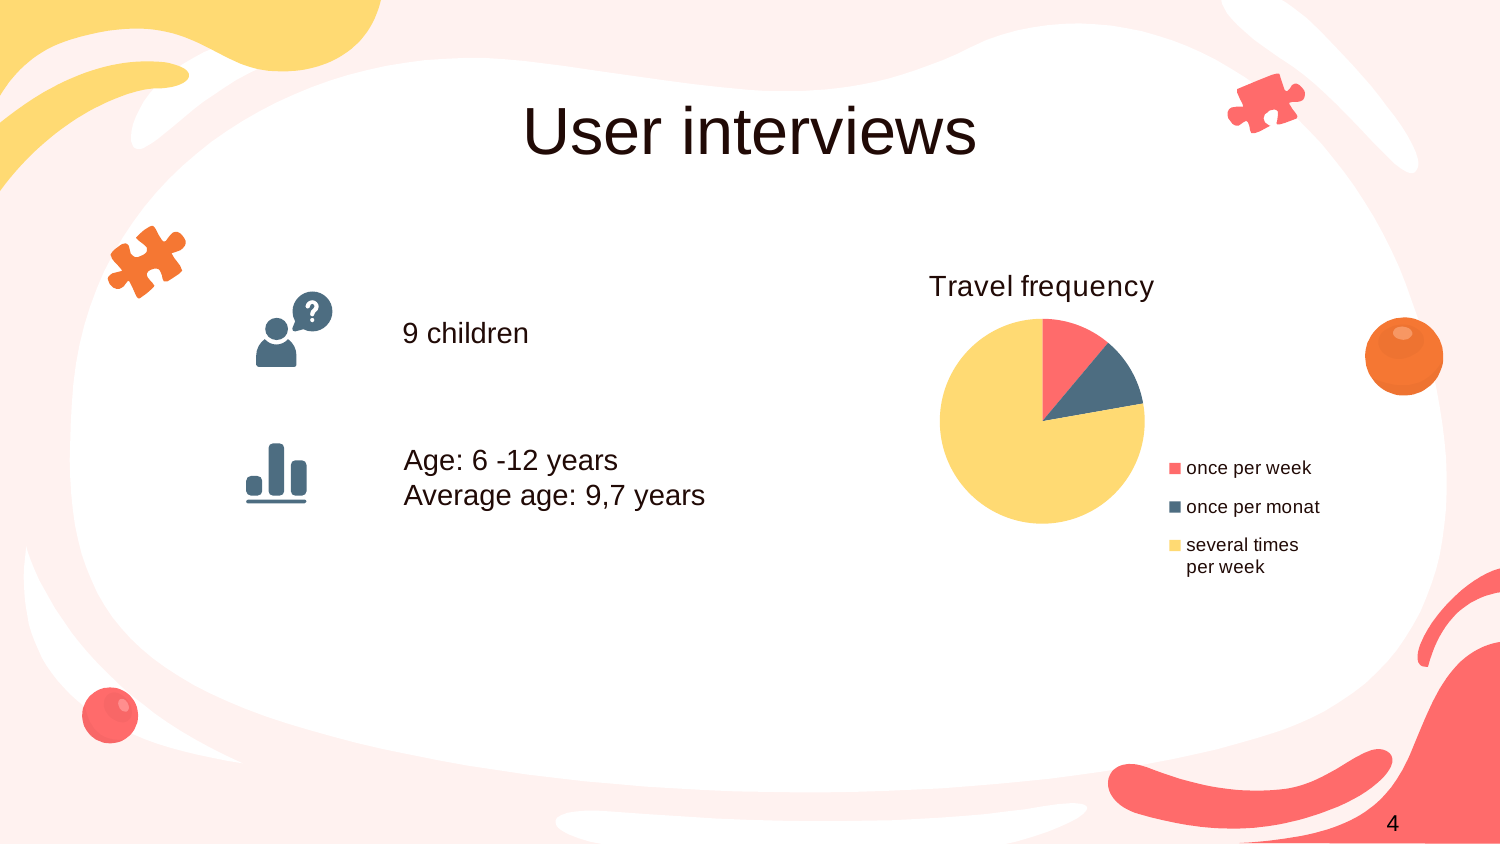

# User interviews

### Chart: Travel frequency

| Category | Percentage |
|---|---|
| once per week  | 0.1111111111111111 |
| once per monat | 0.1111111111111111 |
| several times per week  | 0.7777777777777779 |

9 children
Age: 6 -12 years
Average age: 9,7 years

4